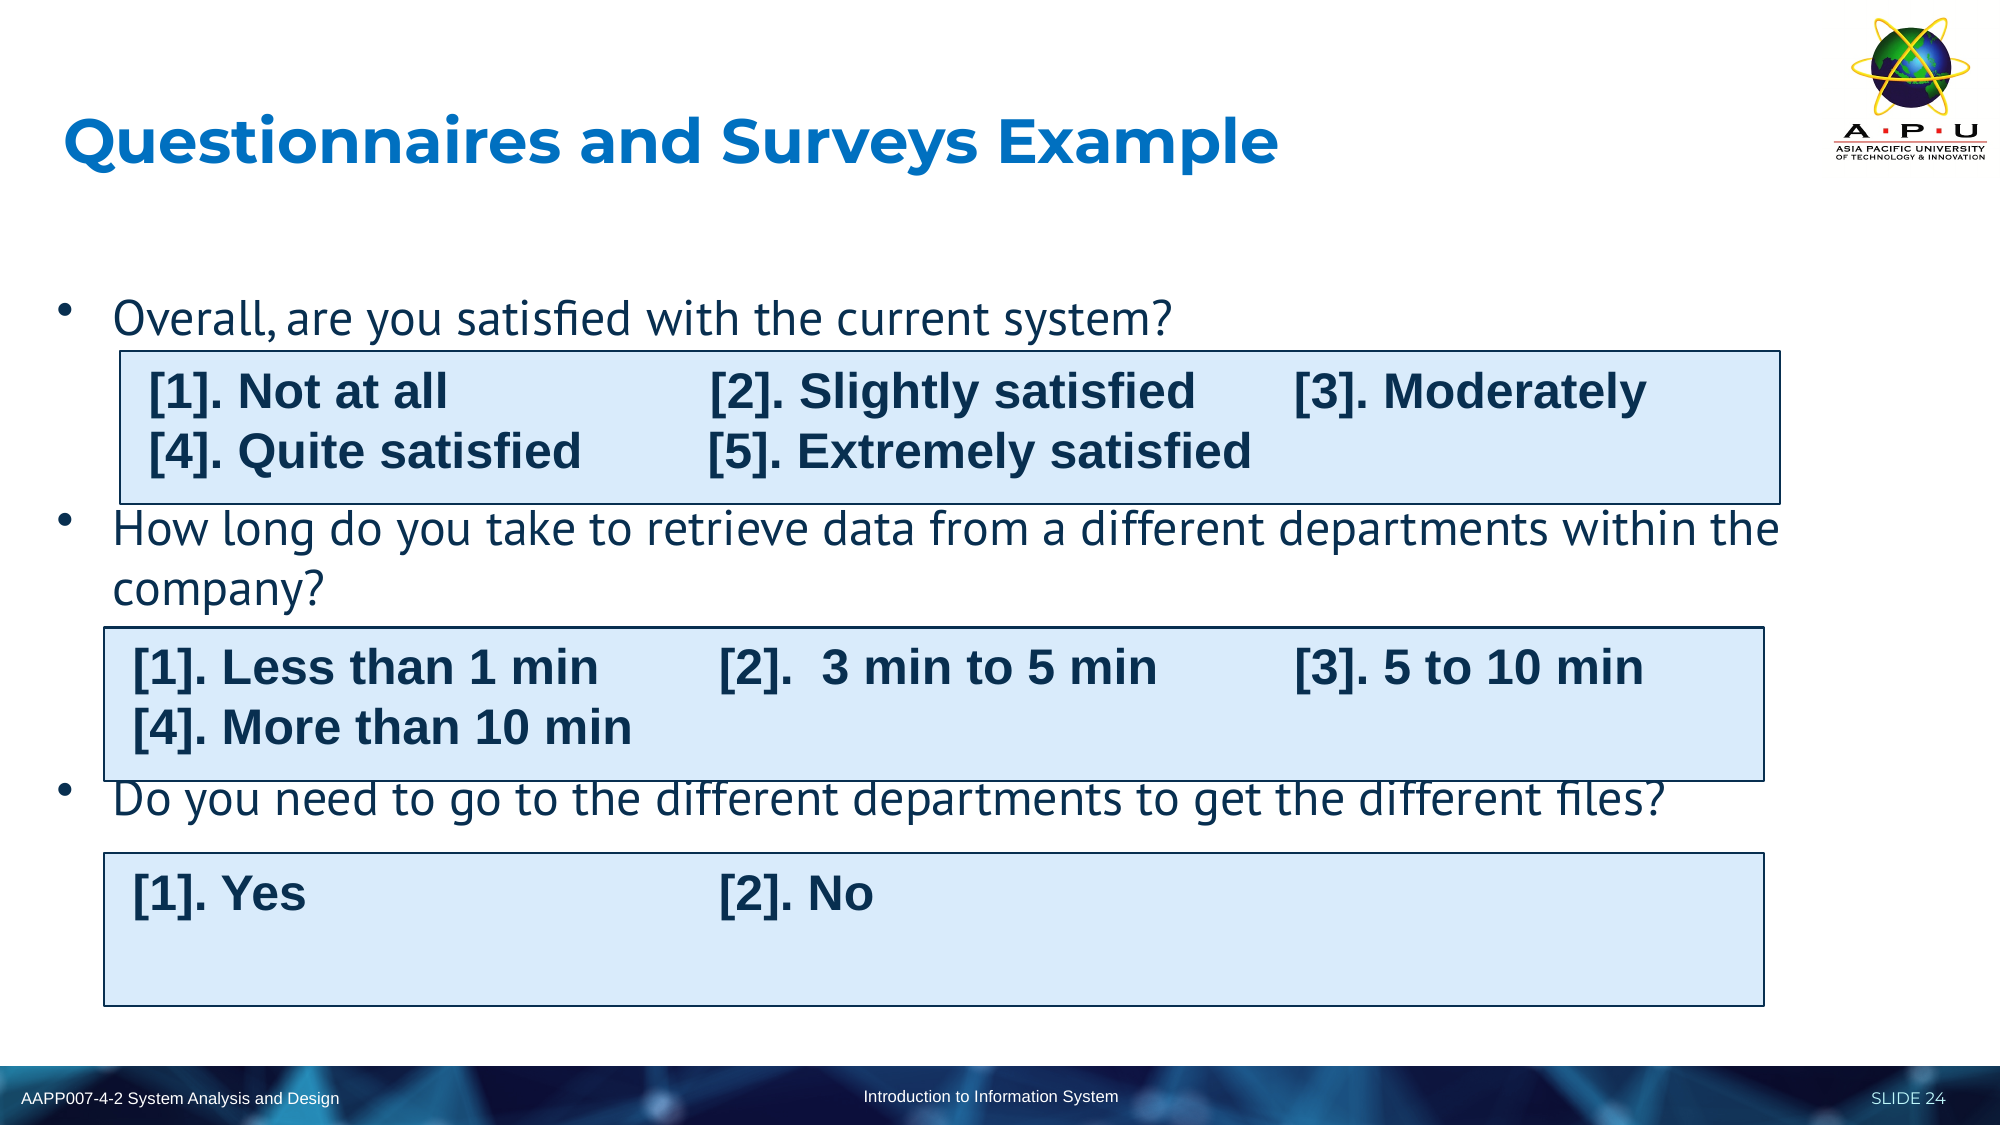

# Questionnaires and Surveys Example
Overall, are you satisfied with the current system?

How long do you take to retrieve data from a different departments within the company?

Do you need to go to the different departments to get the different files?

 [1]. Not at all	         [2]. Slightly satisfied       [3]. Moderately
 [4]. Quite satisfied         [5]. Extremely satisfied
 [1]. Less than 1 min	[2].  3 min to 5 min	         [3]. 5 to 10 min
 [4]. More than 10 min
 [1]. Yes	              	[2]. No